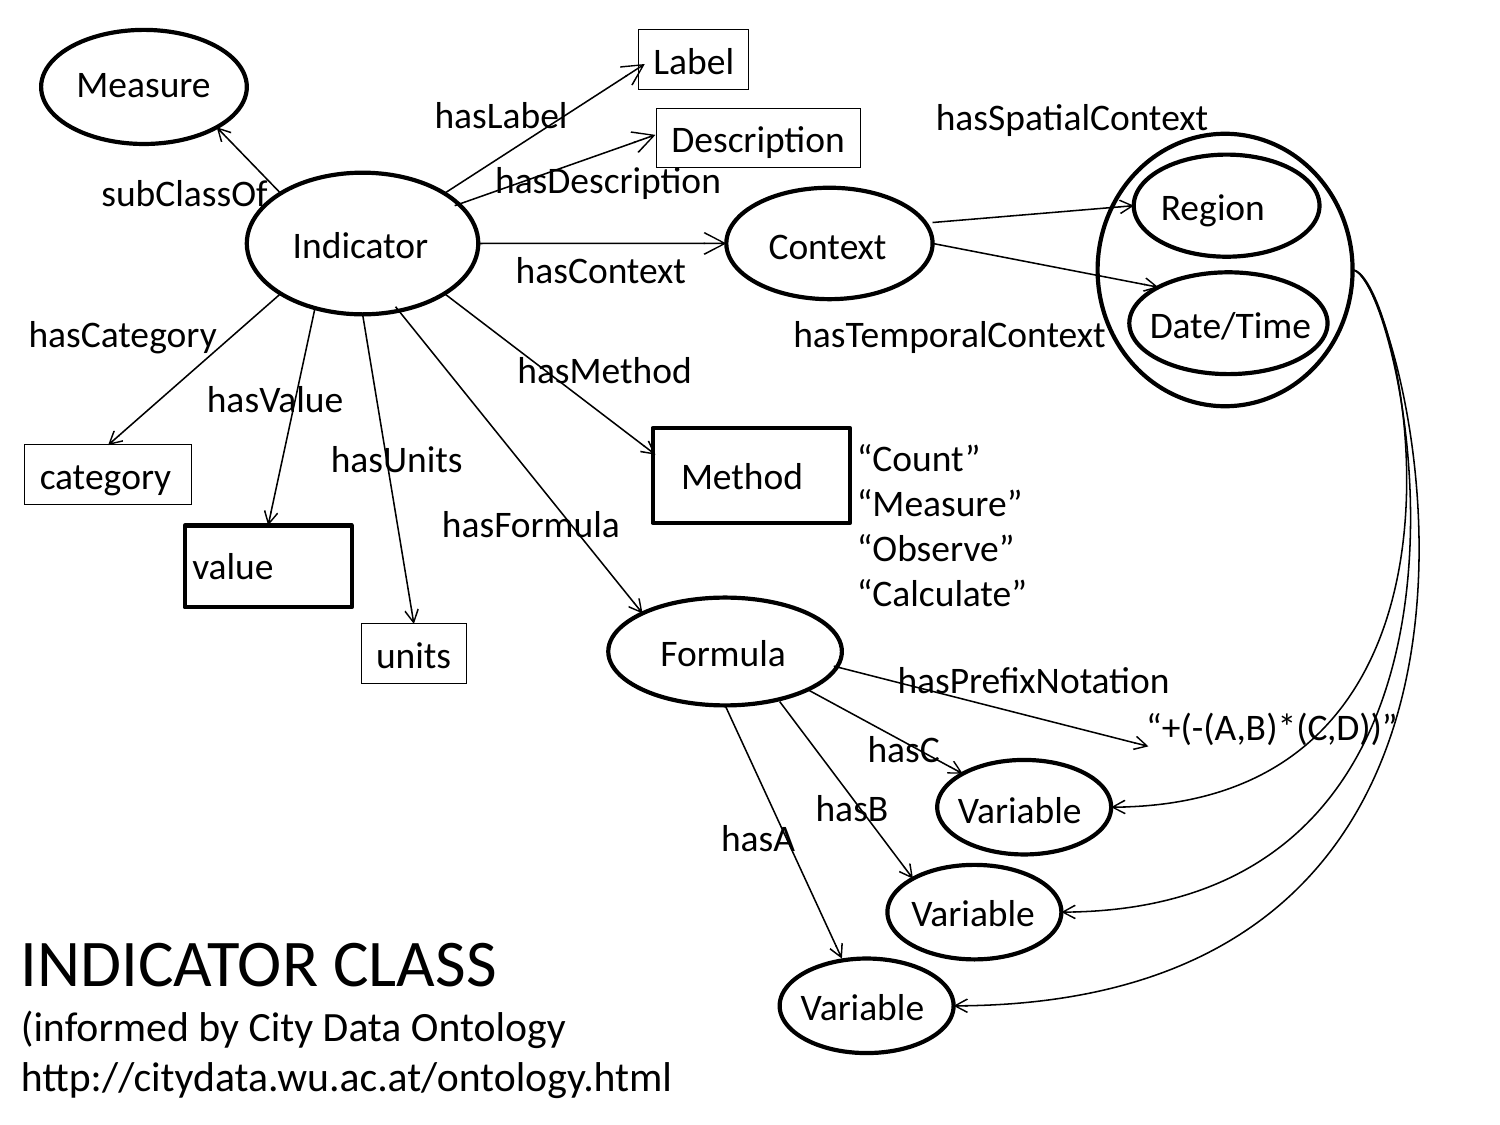

Label

Measure
hasLabel
hasSpatialContext
Description

hasDescription

Region
subClassOf

Indicator
Context
hasContext

Date/Time
hasTemporalContext
hasCategory
hasMethod
hasValue
“Count”
“Measure”
“Observe”
“Calculate”
hasUnits

category
Method
hasFormula

value

Formula
units
hasPrefixNotation
“+(-(A,B)*(C,D))”
hasC

Variable
hasB
hasA

Variable
INDICATOR CLASS
(informed by City Data Ontology
http://citydata.wu.ac.at/ontology.html

Variable